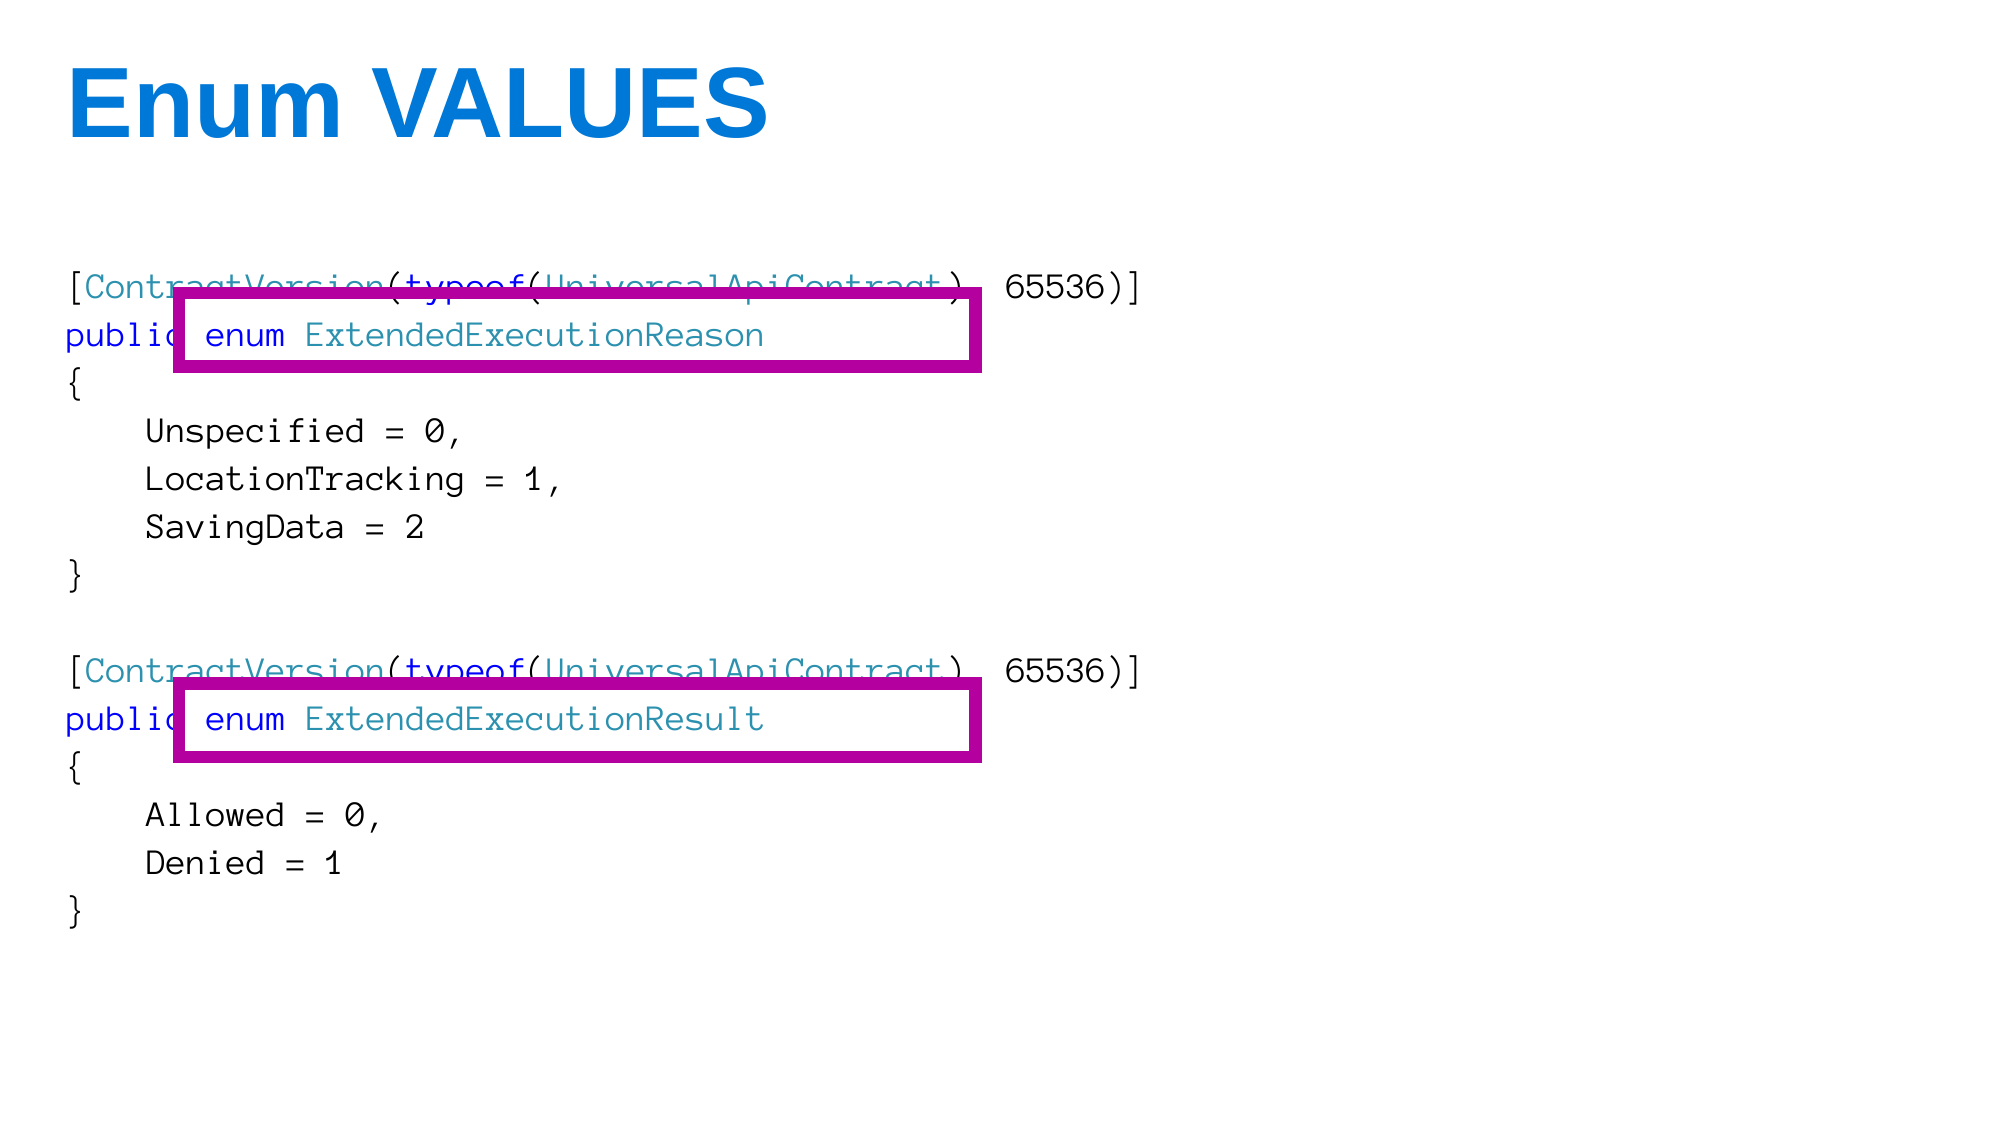

# Enum VALUES

[ContractVersion(typeof(UniversalApiContract), 65536)]
public enum ExtendedExecutionReason
{
    Unspecified = 0,
    LocationTracking = 1,
    SavingData = 2
}

[ContractVersion(typeof(UniversalApiContract), 65536)]
public enum ExtendedExecutionResult
{
    Allowed = 0,
    Denied = 1
}